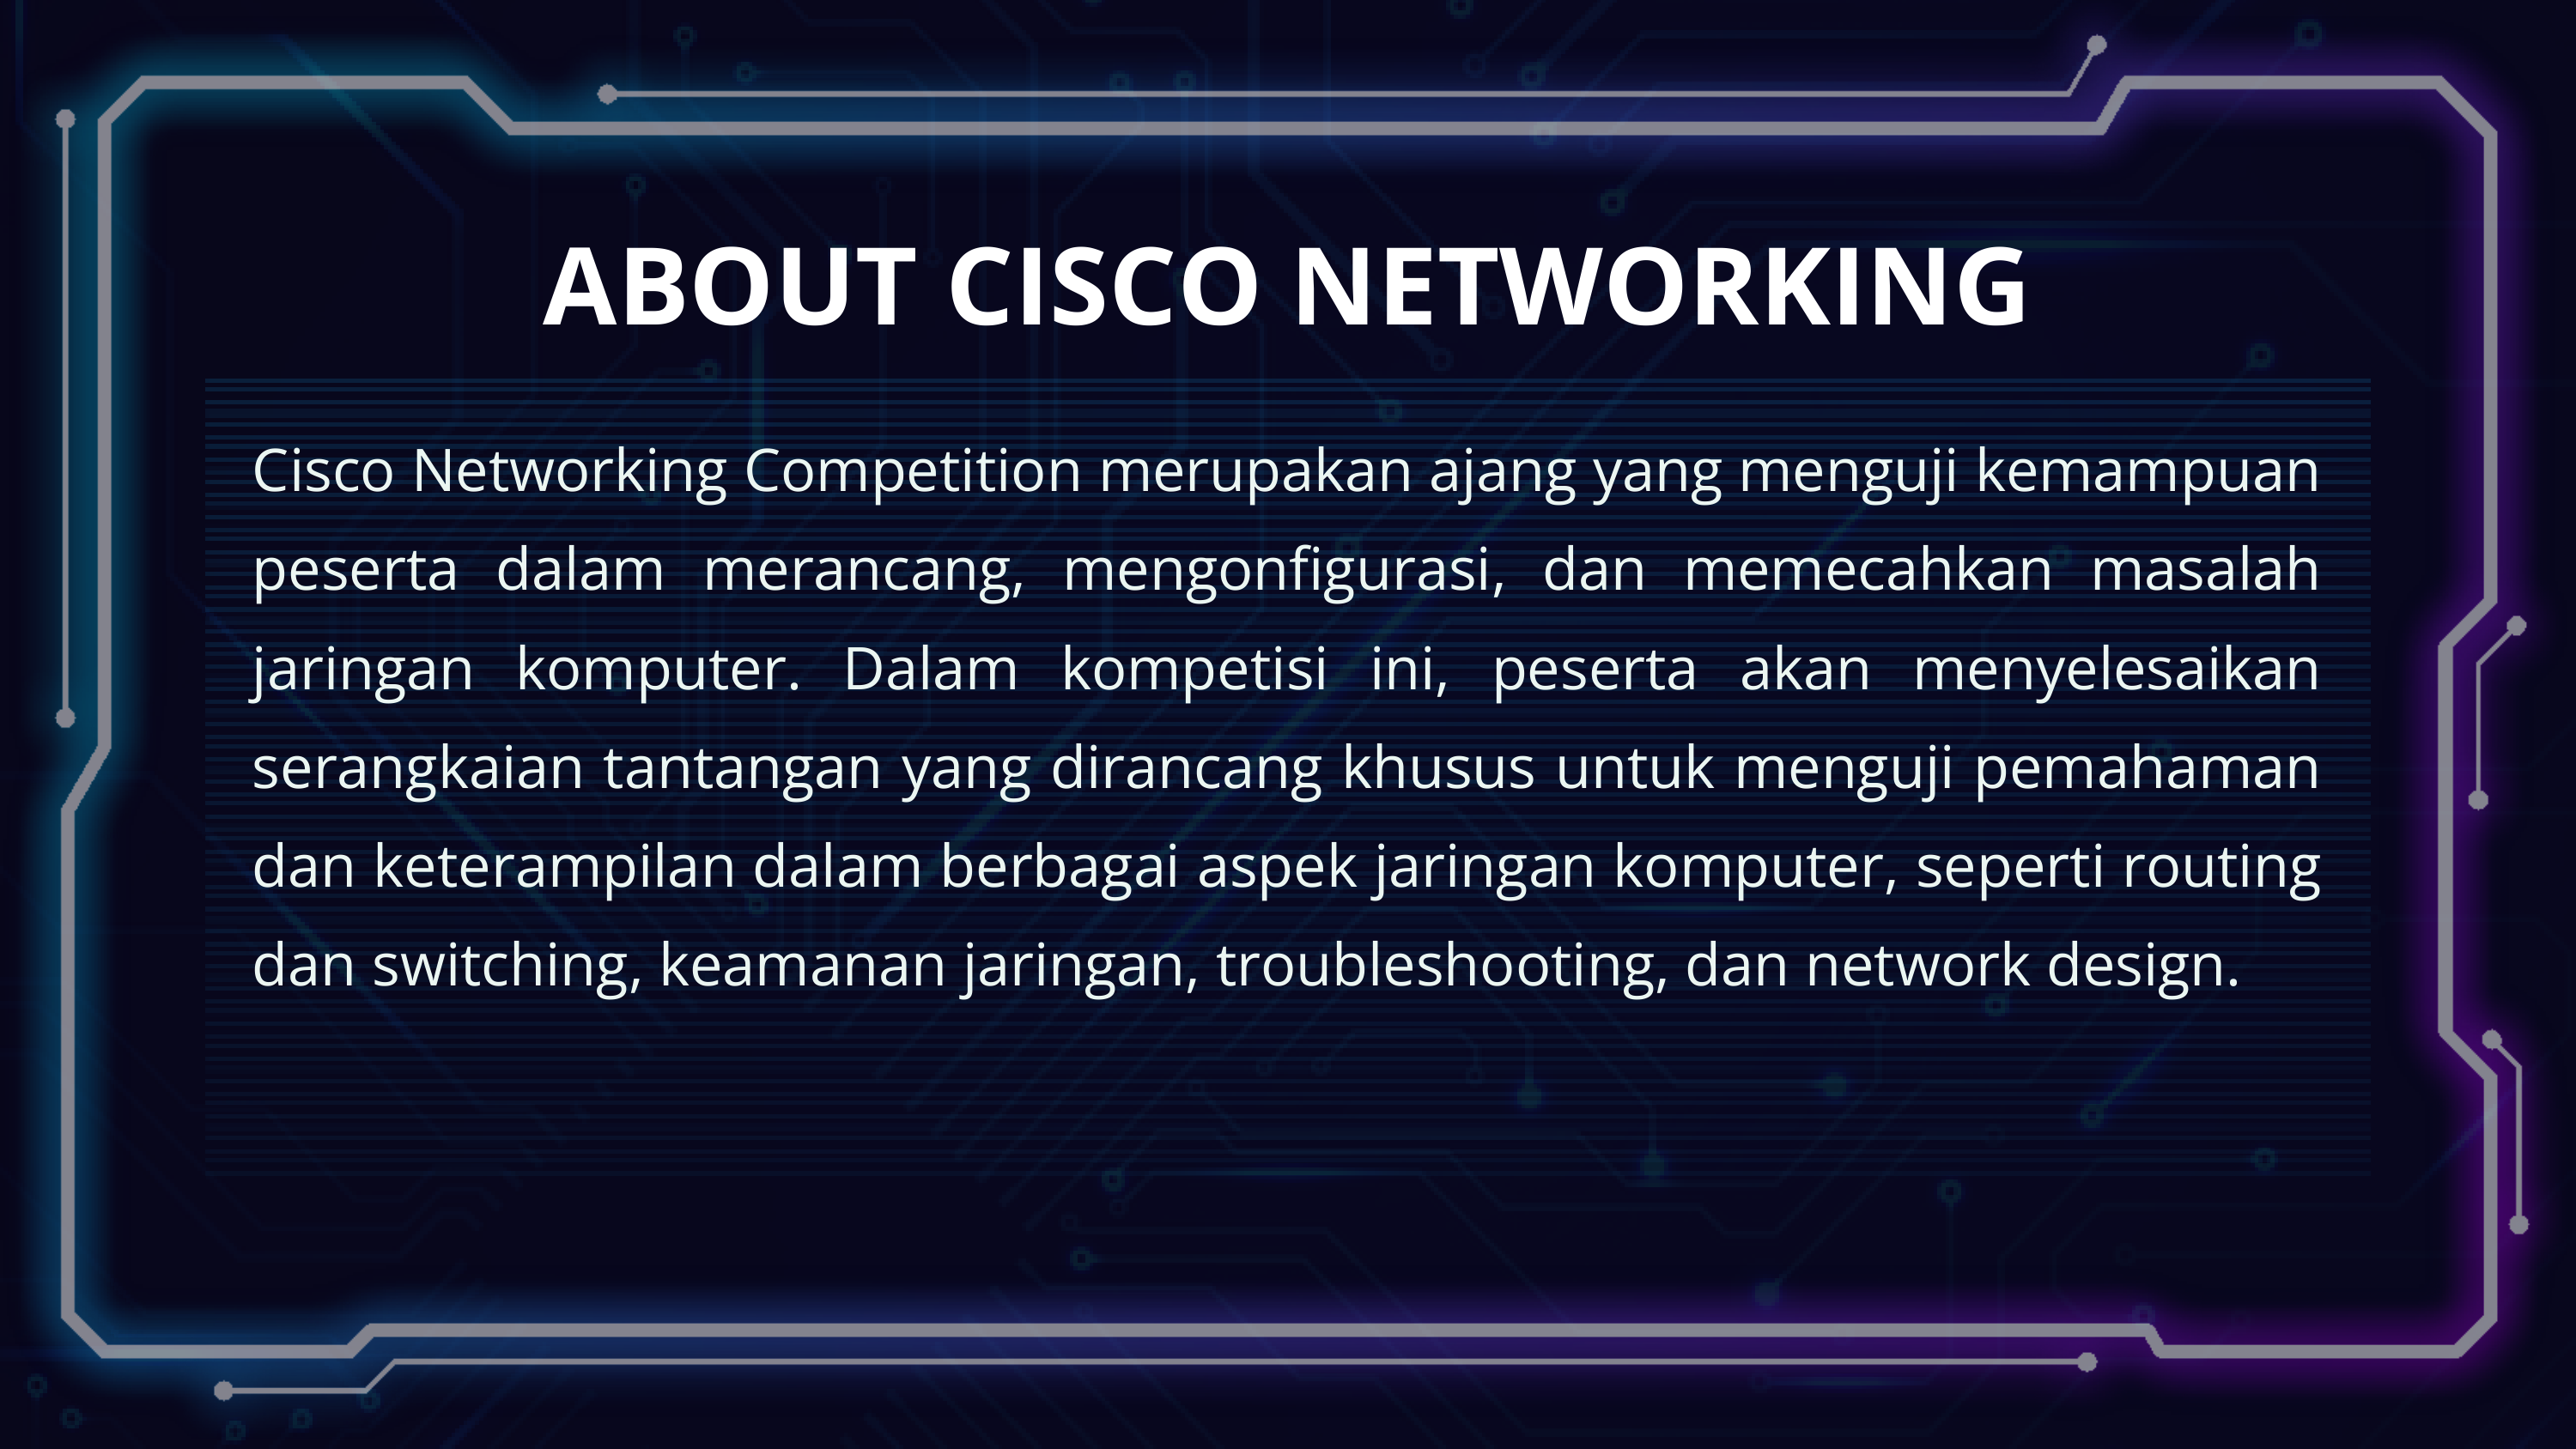

ABOUT CISCO NETWORKING

Cisco Networking Competition merupakan ajang yang menguji kemampuan peserta dalam merancang, mengonfigurasi, dan memecahkan masalah jaringan komputer. Dalam kompetisi ini, peserta akan menyelesaikan serangkaian tantangan yang dirancang khusus untuk menguji pemahaman dan keterampilan dalam berbagai aspek jaringan komputer, seperti routing dan switching, keamanan jaringan, troubleshooting, dan network design.